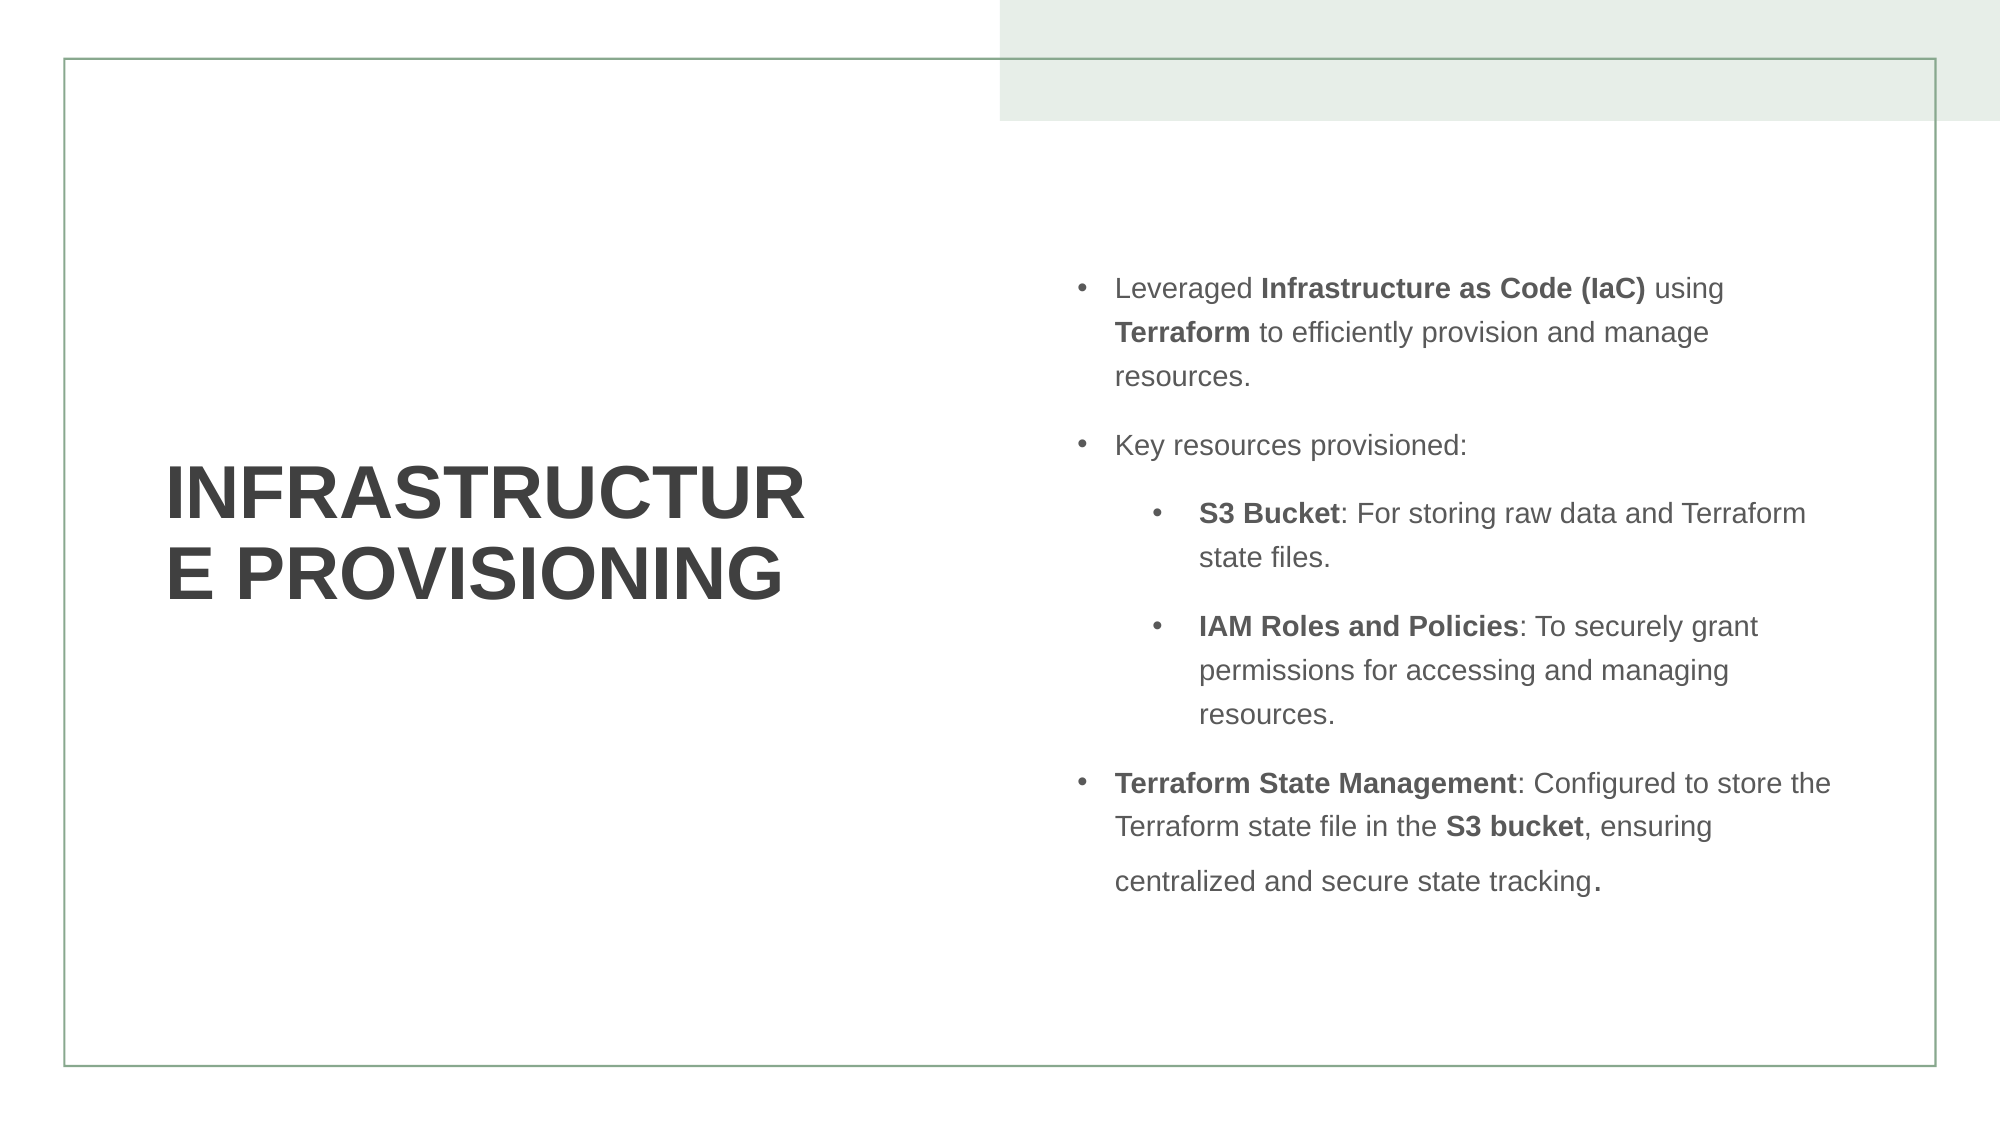

# INFRASTRUCTURE PROVISIONING
Leveraged Infrastructure as Code (IaC) using Terraform to efficiently provision and manage resources.
Key resources provisioned:
S3 Bucket: For storing raw data and Terraform state files.
IAM Roles and Policies: To securely grant permissions for accessing and managing resources.
Terraform State Management: Configured to store the Terraform state file in the S3 bucket, ensuring centralized and secure state tracking.